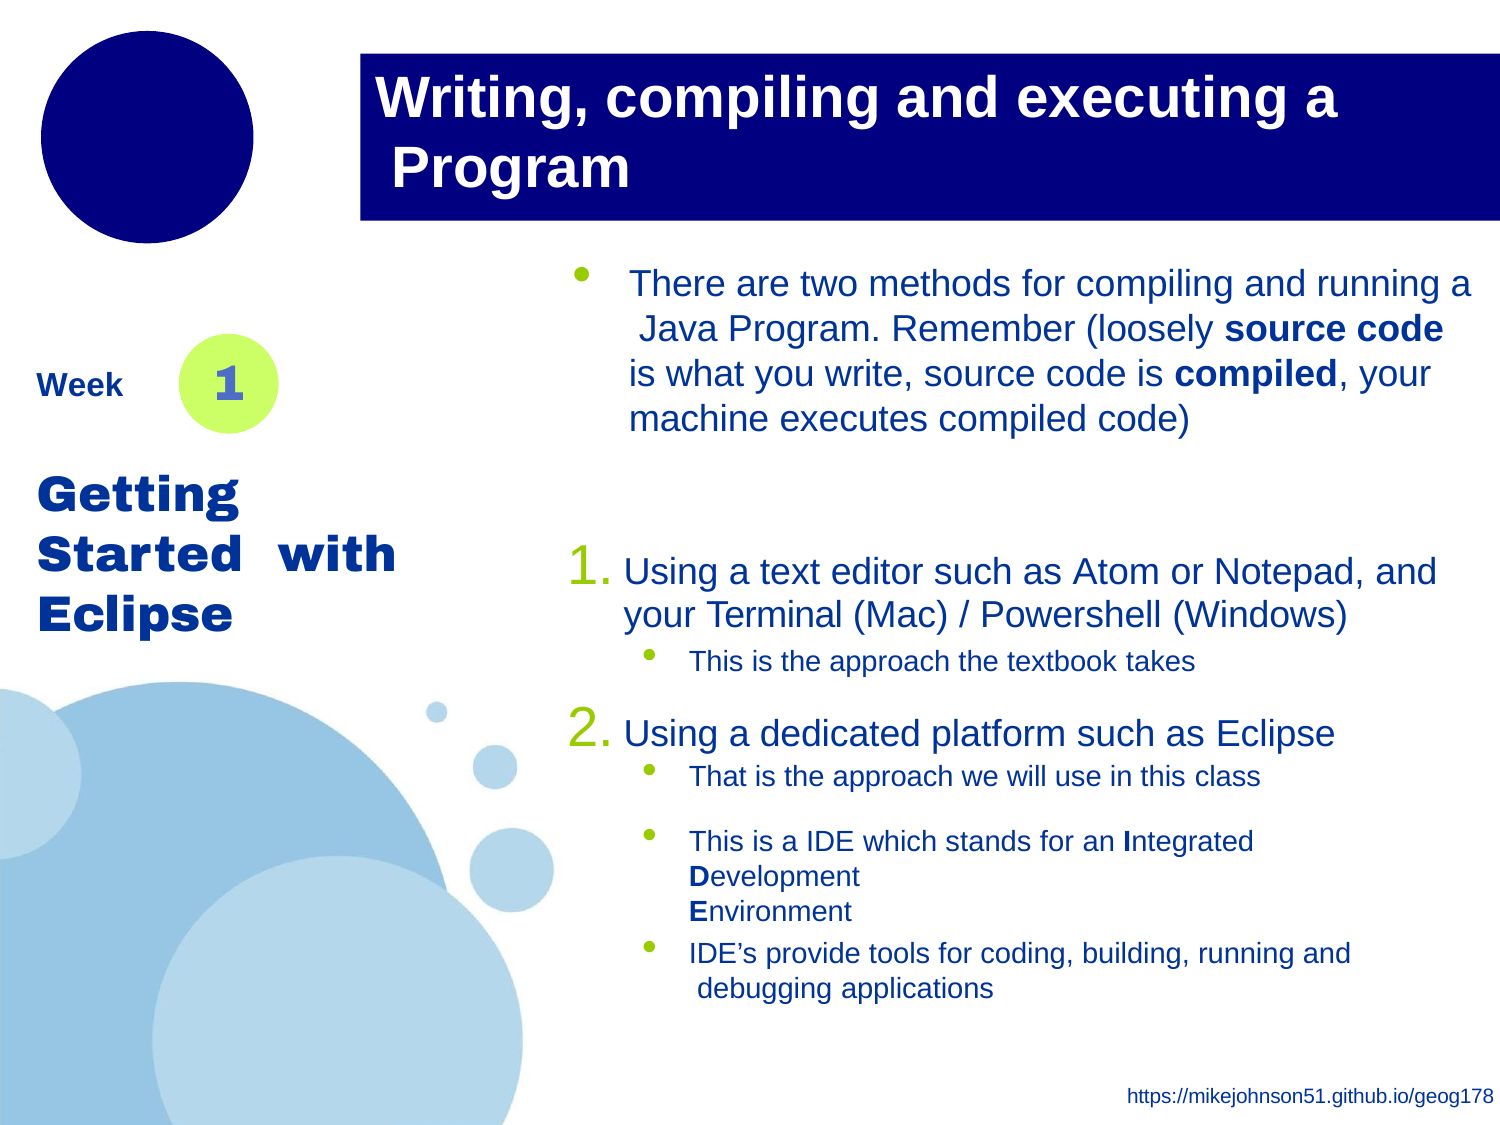

# Writing, compiling and executing a  Program
There are two methods for compiling and running a  Java Program. Remember (loosely source code is what you write, source code is compiled, your machine executes compiled code)

1
Week
Getting Started  with Eclipse
Using a text editor such as Atom or Notepad, and
your Terminal (Mac) / Powershell (Windows)
This is the approach the textbook takes
Using a dedicated platform such as Eclipse
That is the approach we will use in this class
This is a IDE which stands for an Integrated Development
Environment
IDE’s provide tools for coding, building, running and  debugging applications
https://mikejohnson51.github.io/geog178